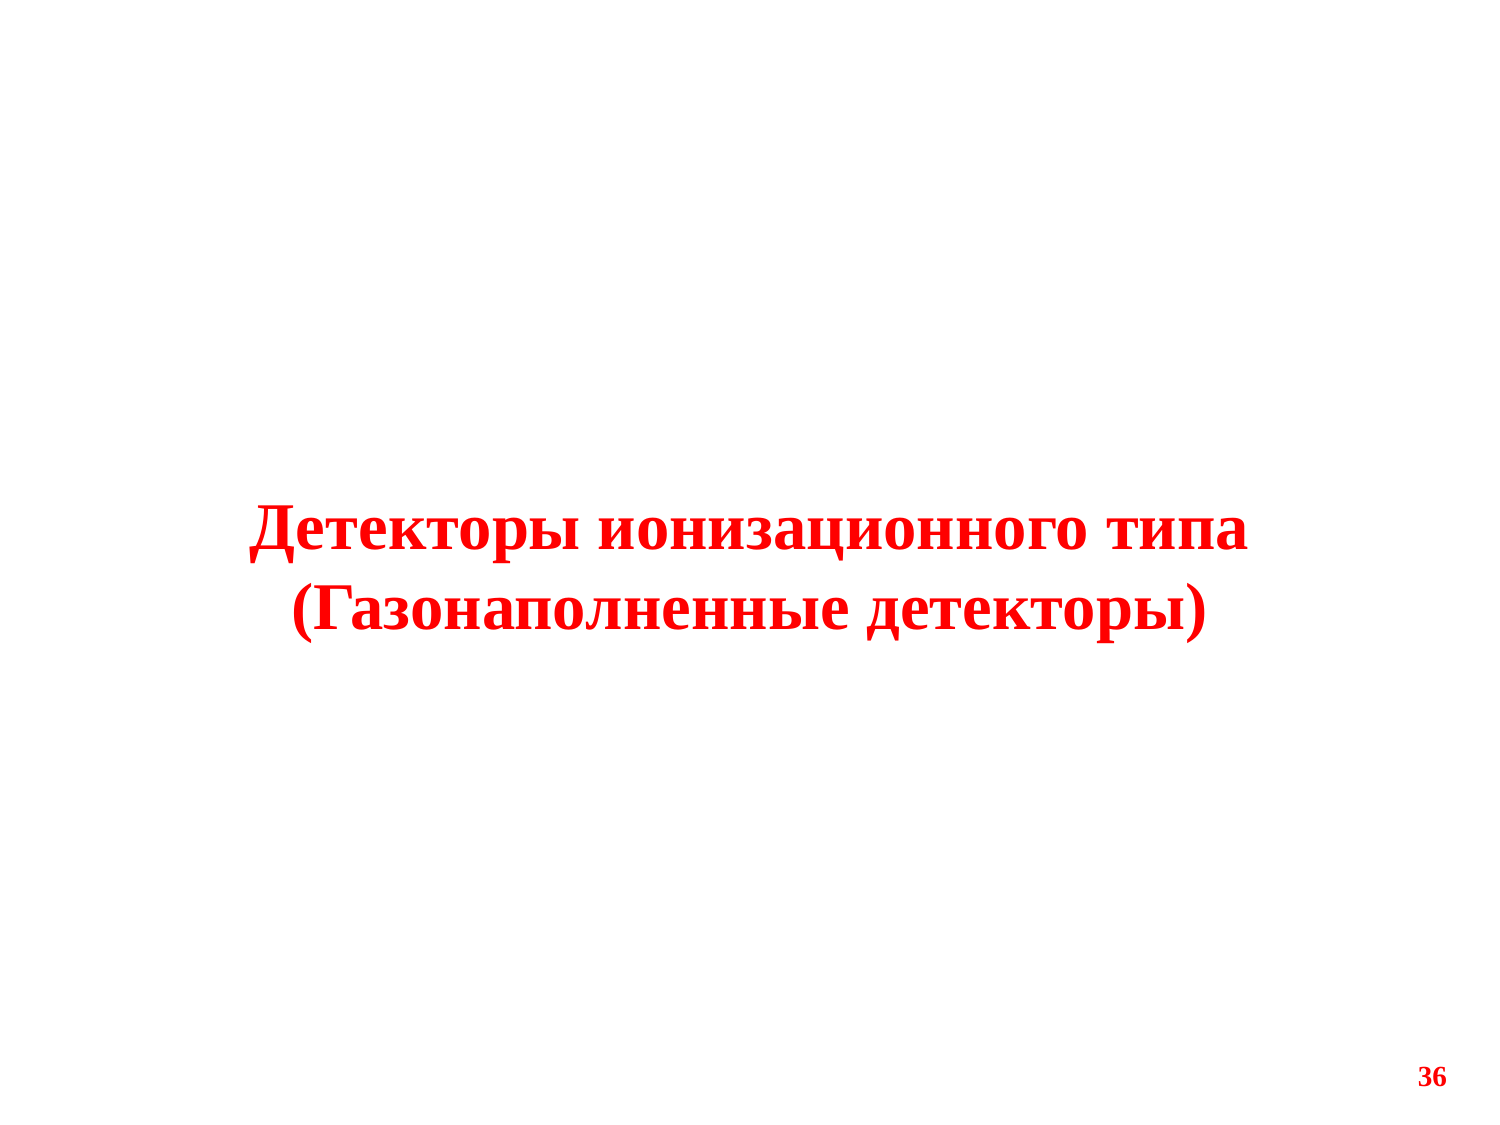

# Детекторы ионизационного типа (Газонаполненные детекторы)
36